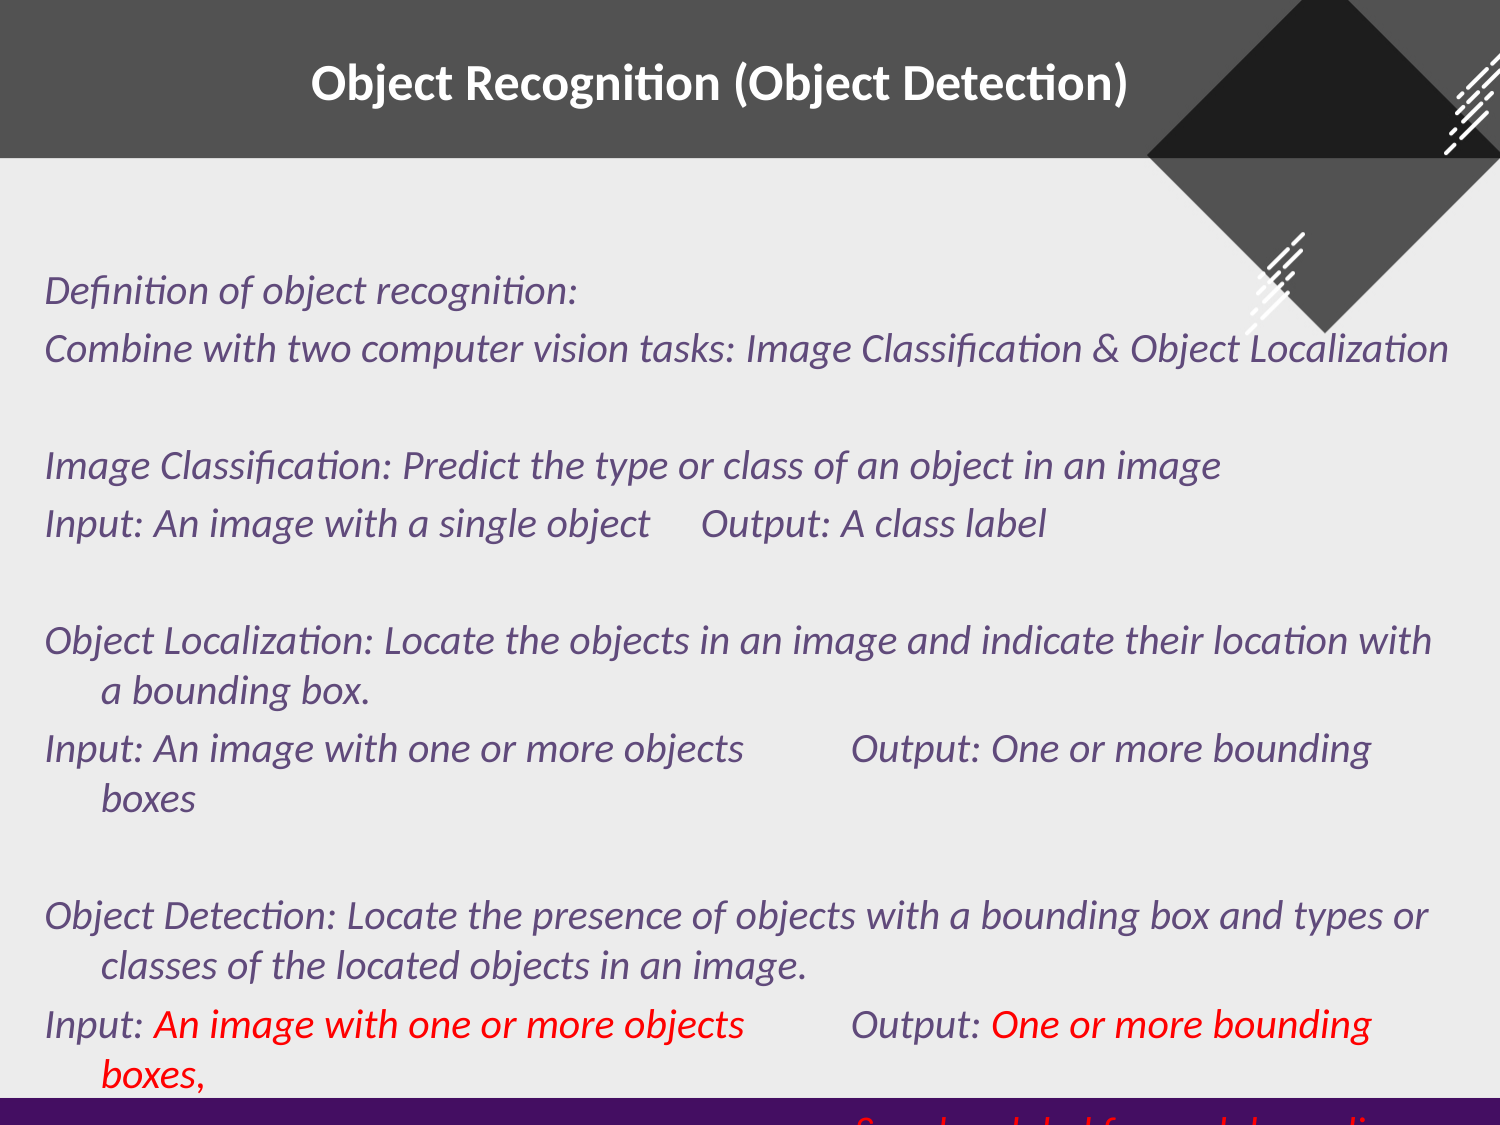

# Object Recognition (Object Detection)
Definition of object recognition:
Combine with two computer vision tasks: Image Classification & Object Localization

Image Classification: Predict the type or class of an object in an image
Input: An image with a single object	Output: A class label

Object Localization: Locate the objects in an image and indicate their location with a bounding box.
Input: An image with one or more objects	Output: One or more bounding boxes

Object Detection: Locate the presence of objects with a bounding box and types or classes of the located objects in an image.
Input: An image with one or more objects	Output: One or more bounding boxes,
						& a class label for each bounding box.